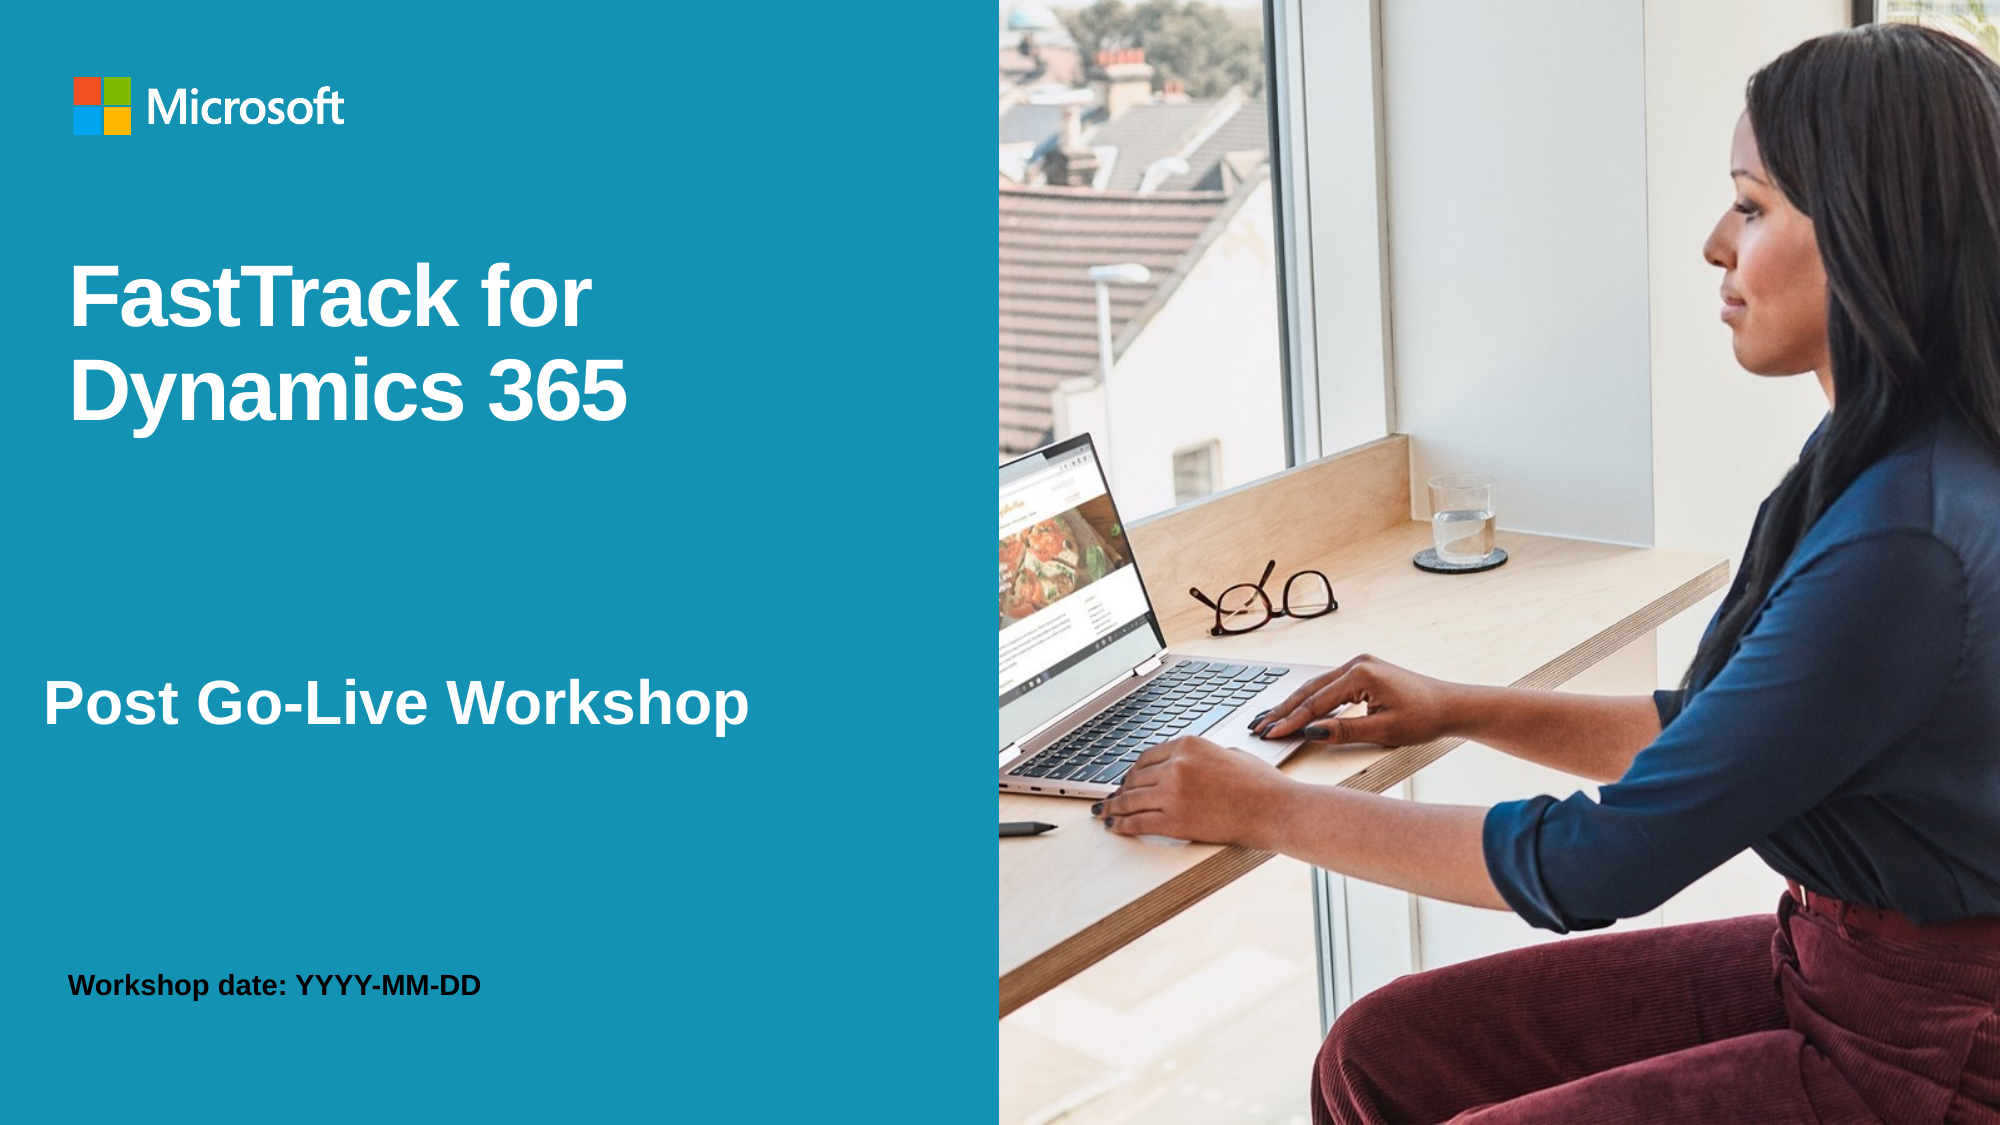

FastTrack for Dynamics 365
Post Go-Live Workshop
Workshop date: YYYY-MM-DD​